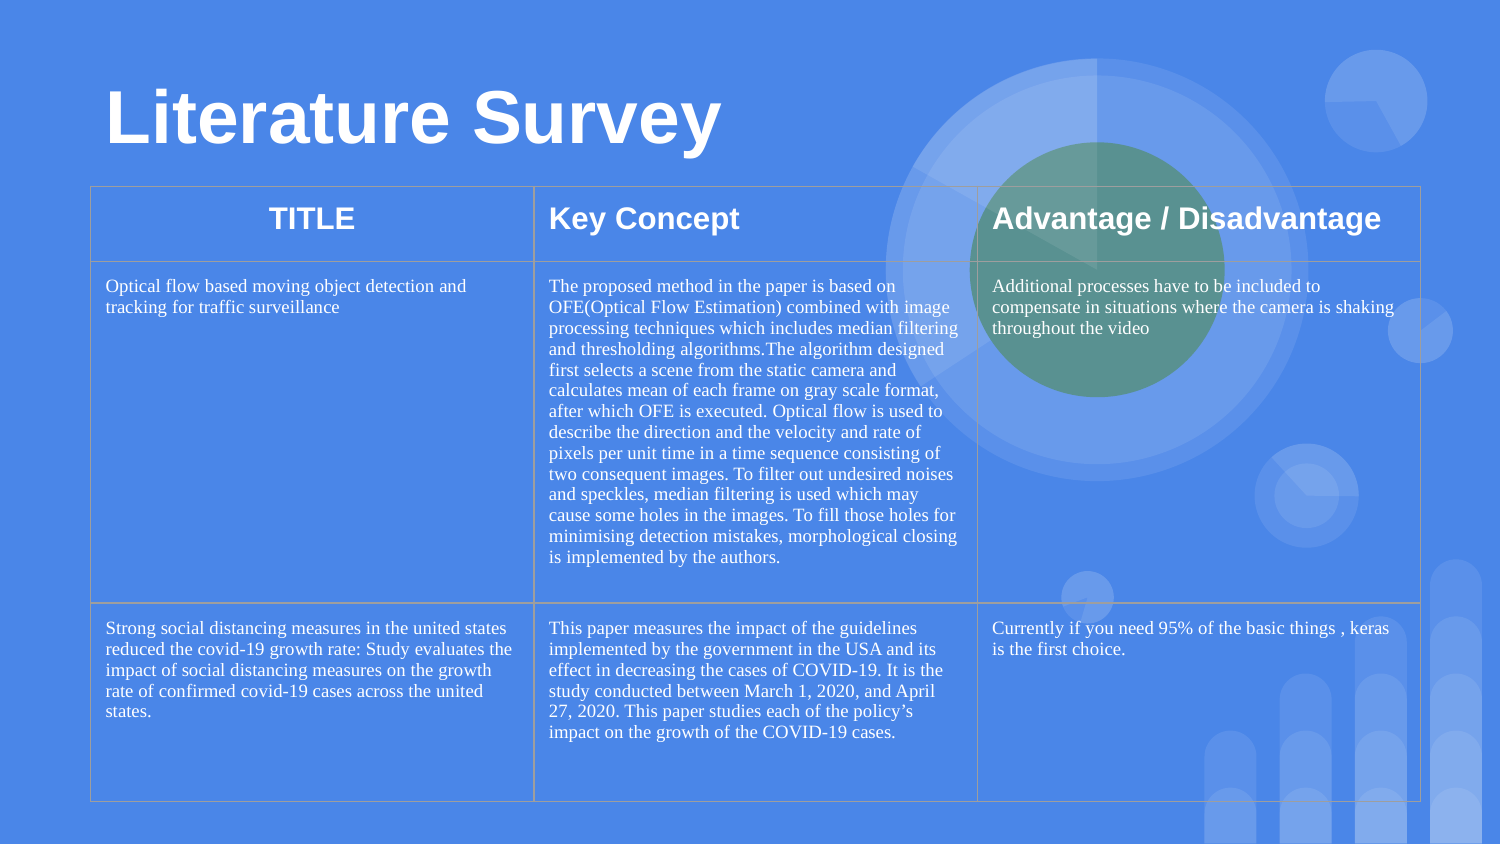

# Literature Survey
| TITLE | Key Concept | Advantage / Disadvantage |
| --- | --- | --- |
| Optical flow based moving object detection and tracking for traffic surveillance | The proposed method in the paper is based on OFE(Optical Flow Estimation) combined with image processing techniques which includes median filtering and thresholding algorithms.The algorithm designed first selects a scene from the static camera and calculates mean of each frame on gray scale format, after which OFE is executed. Optical flow is used to describe the direction and the velocity and rate of pixels per unit time in a time sequence consisting of two consequent images. To filter out undesired noises and speckles, median filtering is used which may cause some holes in the images. To fill those holes for minimising detection mistakes, morphological closing is implemented by the authors. | Additional processes have to be included to compensate in situations where the camera is shaking throughout the video |
| Strong social distancing measures in the united states reduced the covid-19 growth rate: Study evaluates the impact of social distancing measures on the growth rate of confirmed covid-19 cases across the united states. | This paper measures the impact of the guidelines implemented by the government in the USA and its effect in decreasing the cases of COVID-19. It is the study conducted between March 1, 2020, and April 27, 2020. This paper studies each of the policy’s impact on the growth of the COVID-19 cases. | Currently if you need 95% of the basic things , keras is the first choice. |